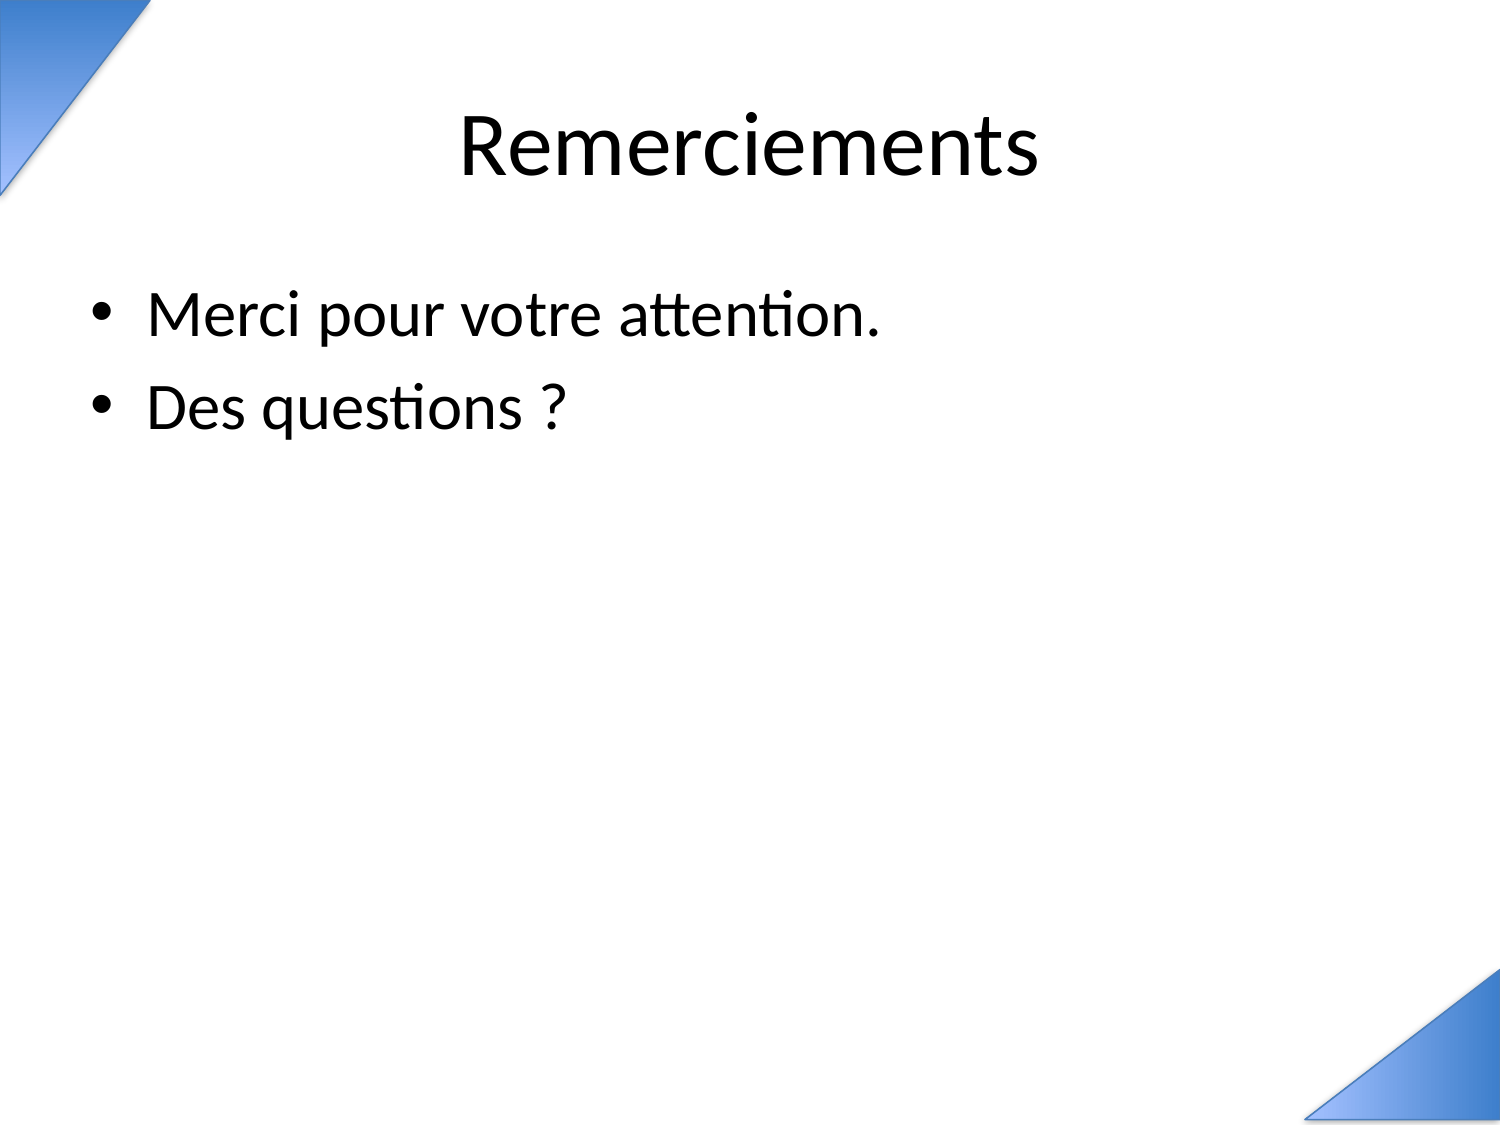

# Remerciements
Merci pour votre attention.
Des questions ?